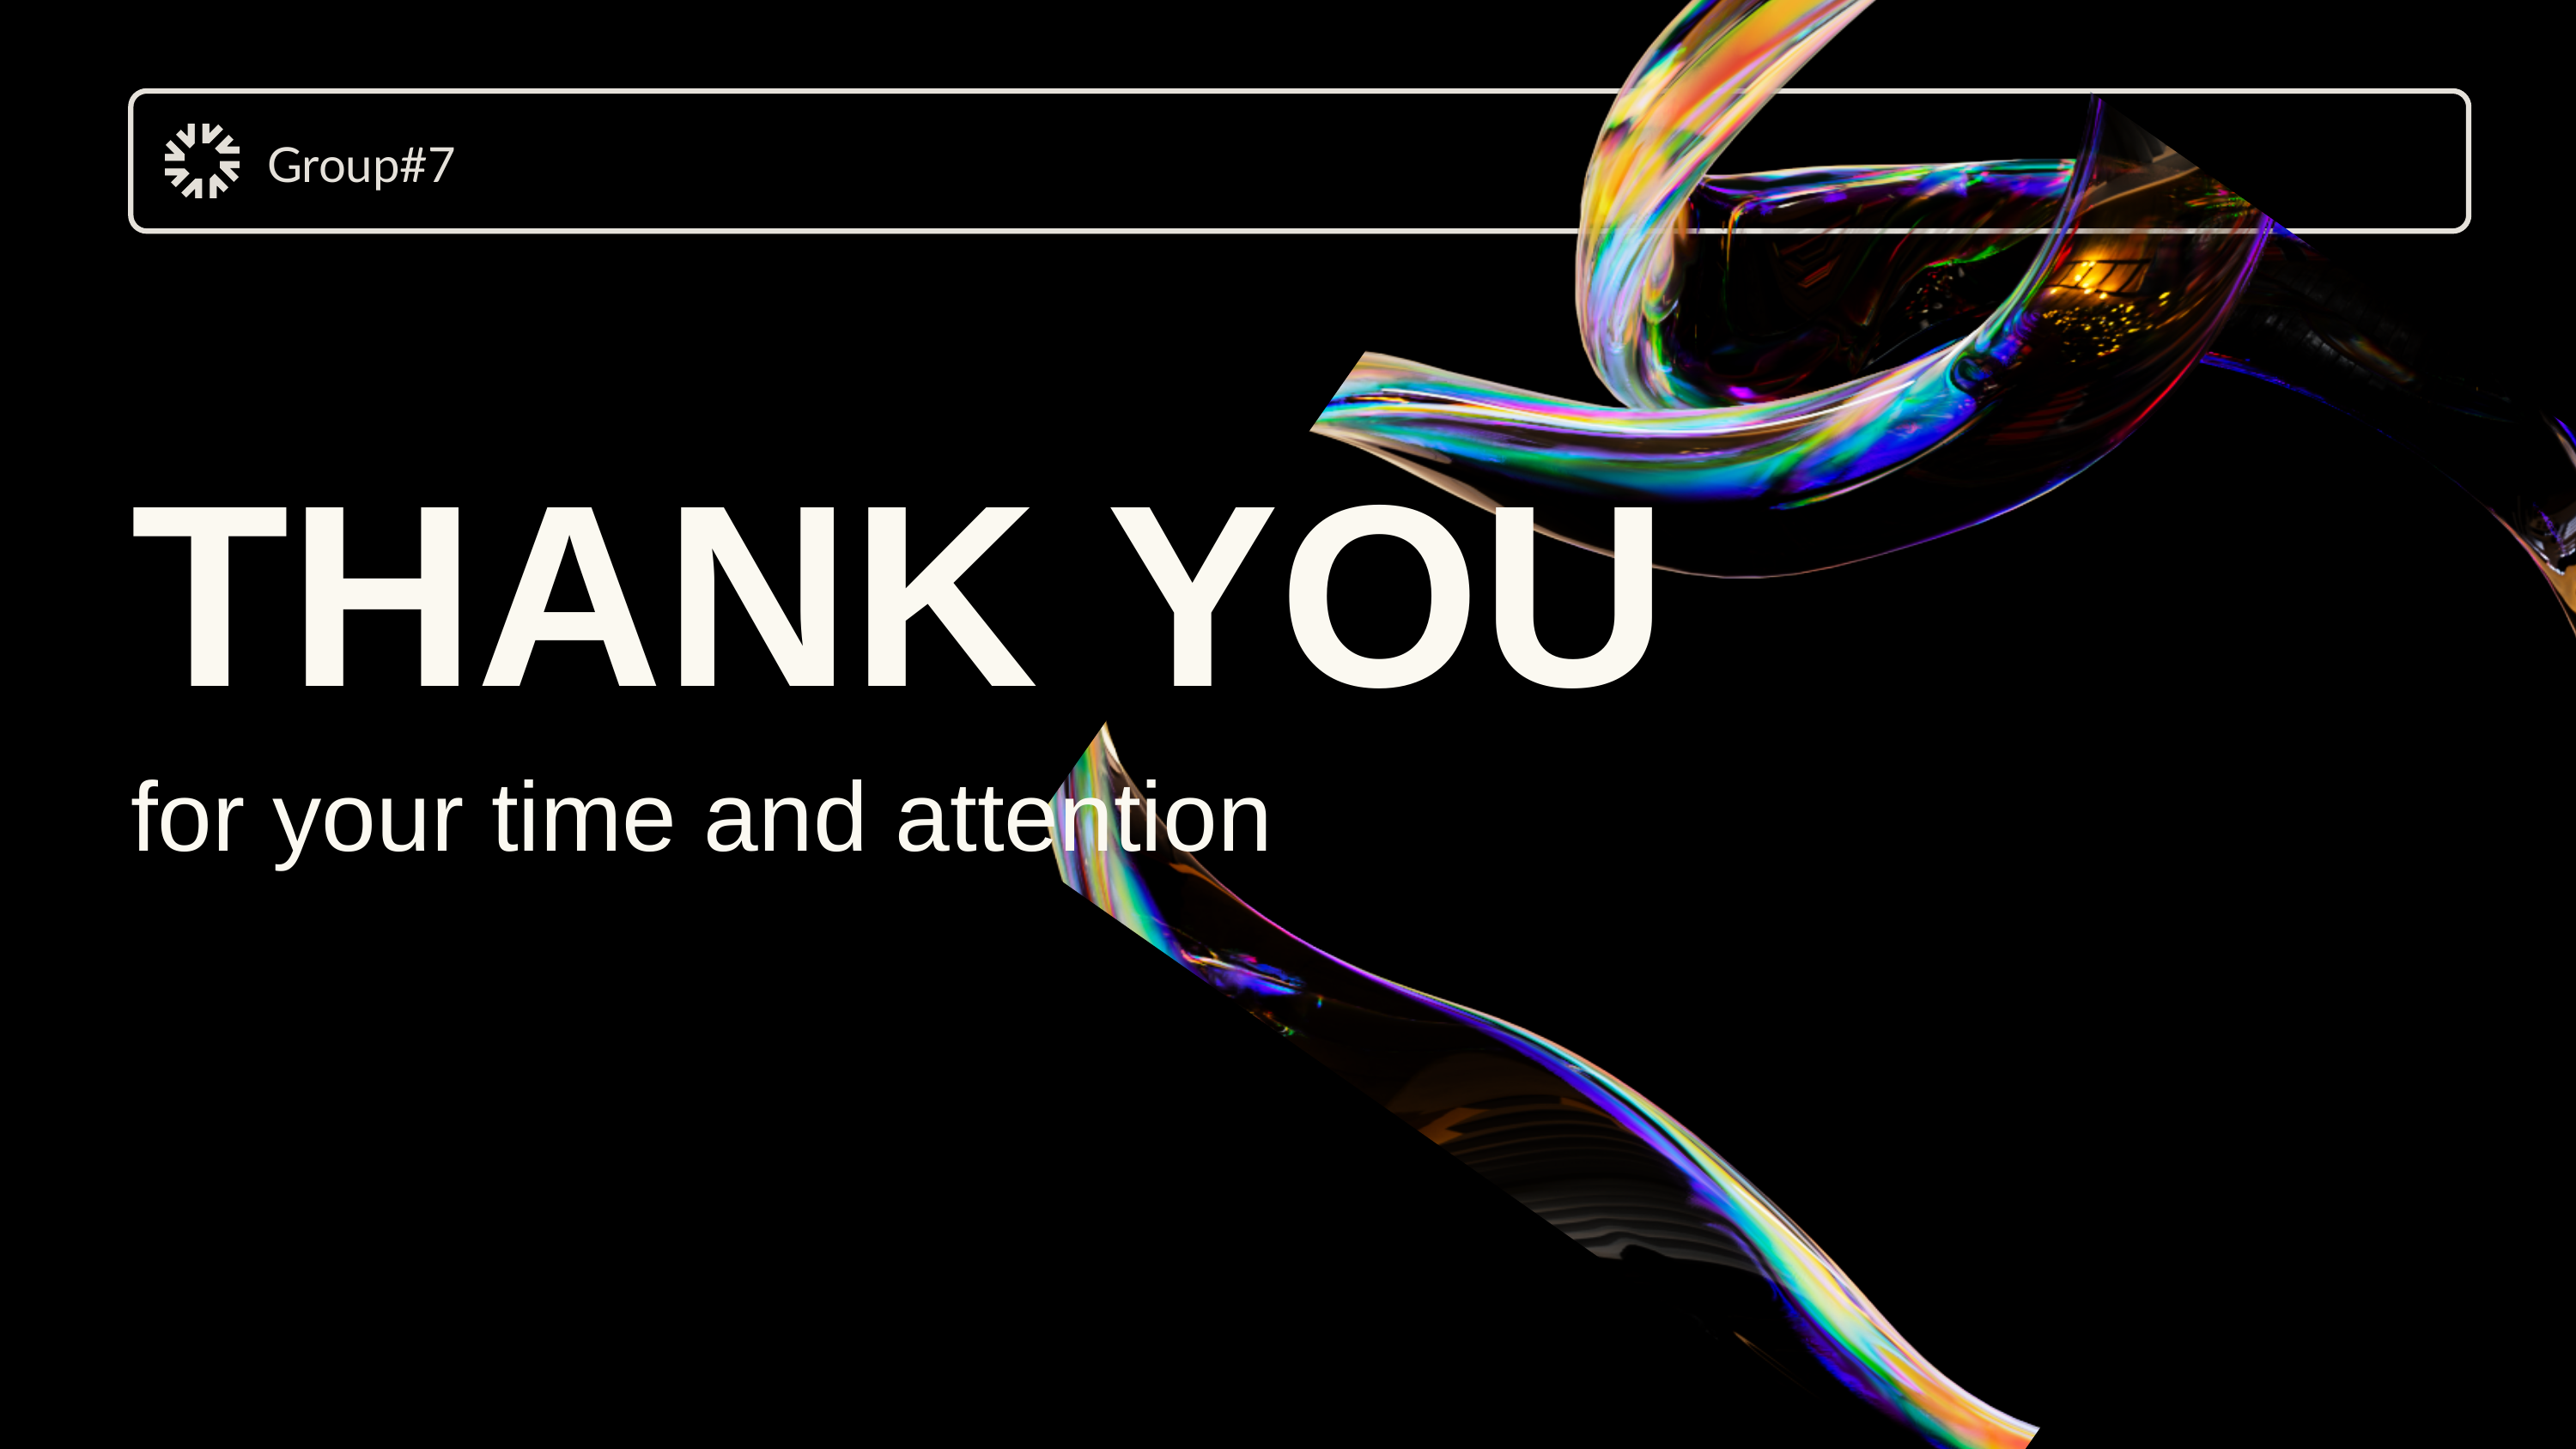

Group#7
THANK YOU
for your time and attention